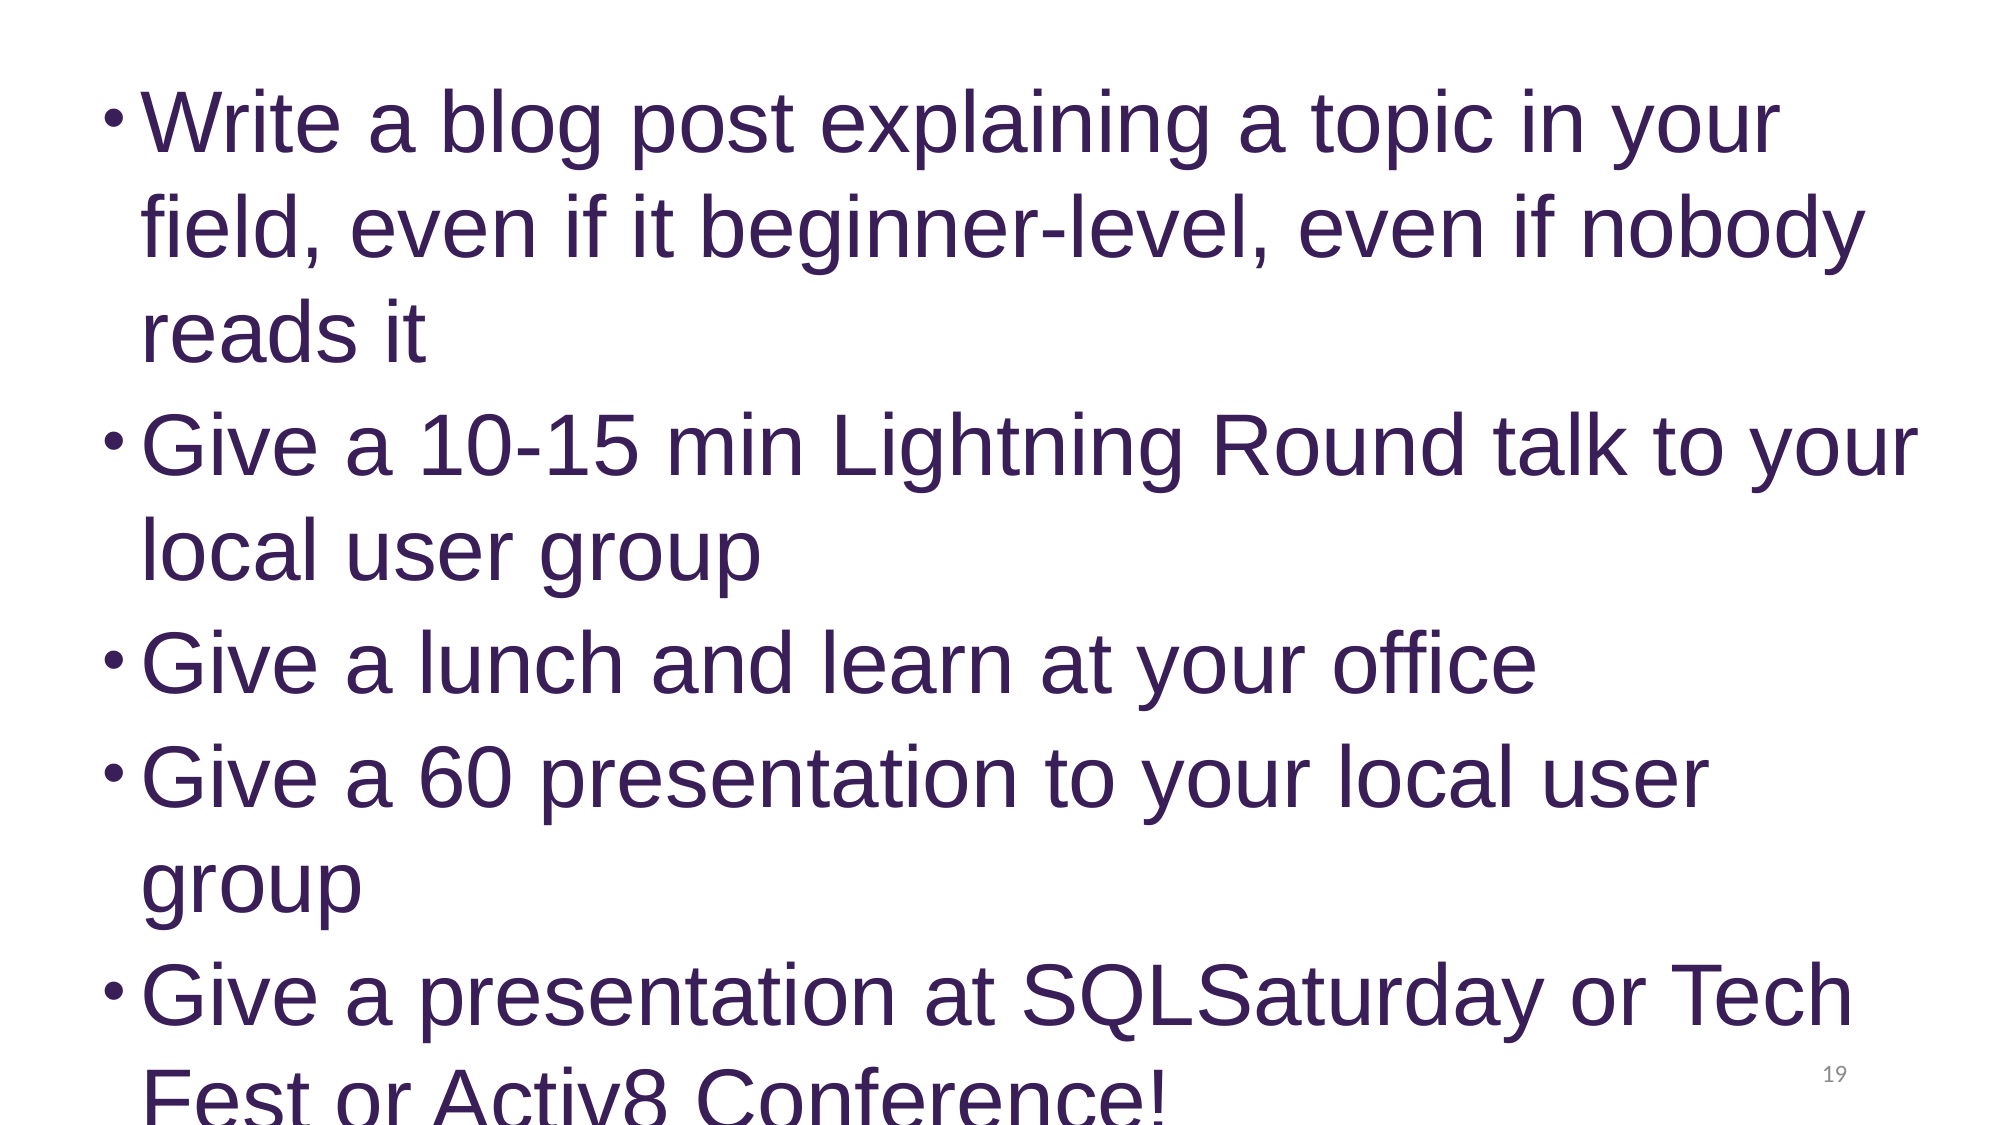

Write a blog post explaining a topic in your field, even if it beginner-level, even if nobody reads it
Give a 10-15 min Lightning Round talk to your local user group
Give a lunch and learn at your office
Give a 60 presentation to your local user group
Give a presentation at SQLSaturday or Tech Fest or Activ8 Conference!

19